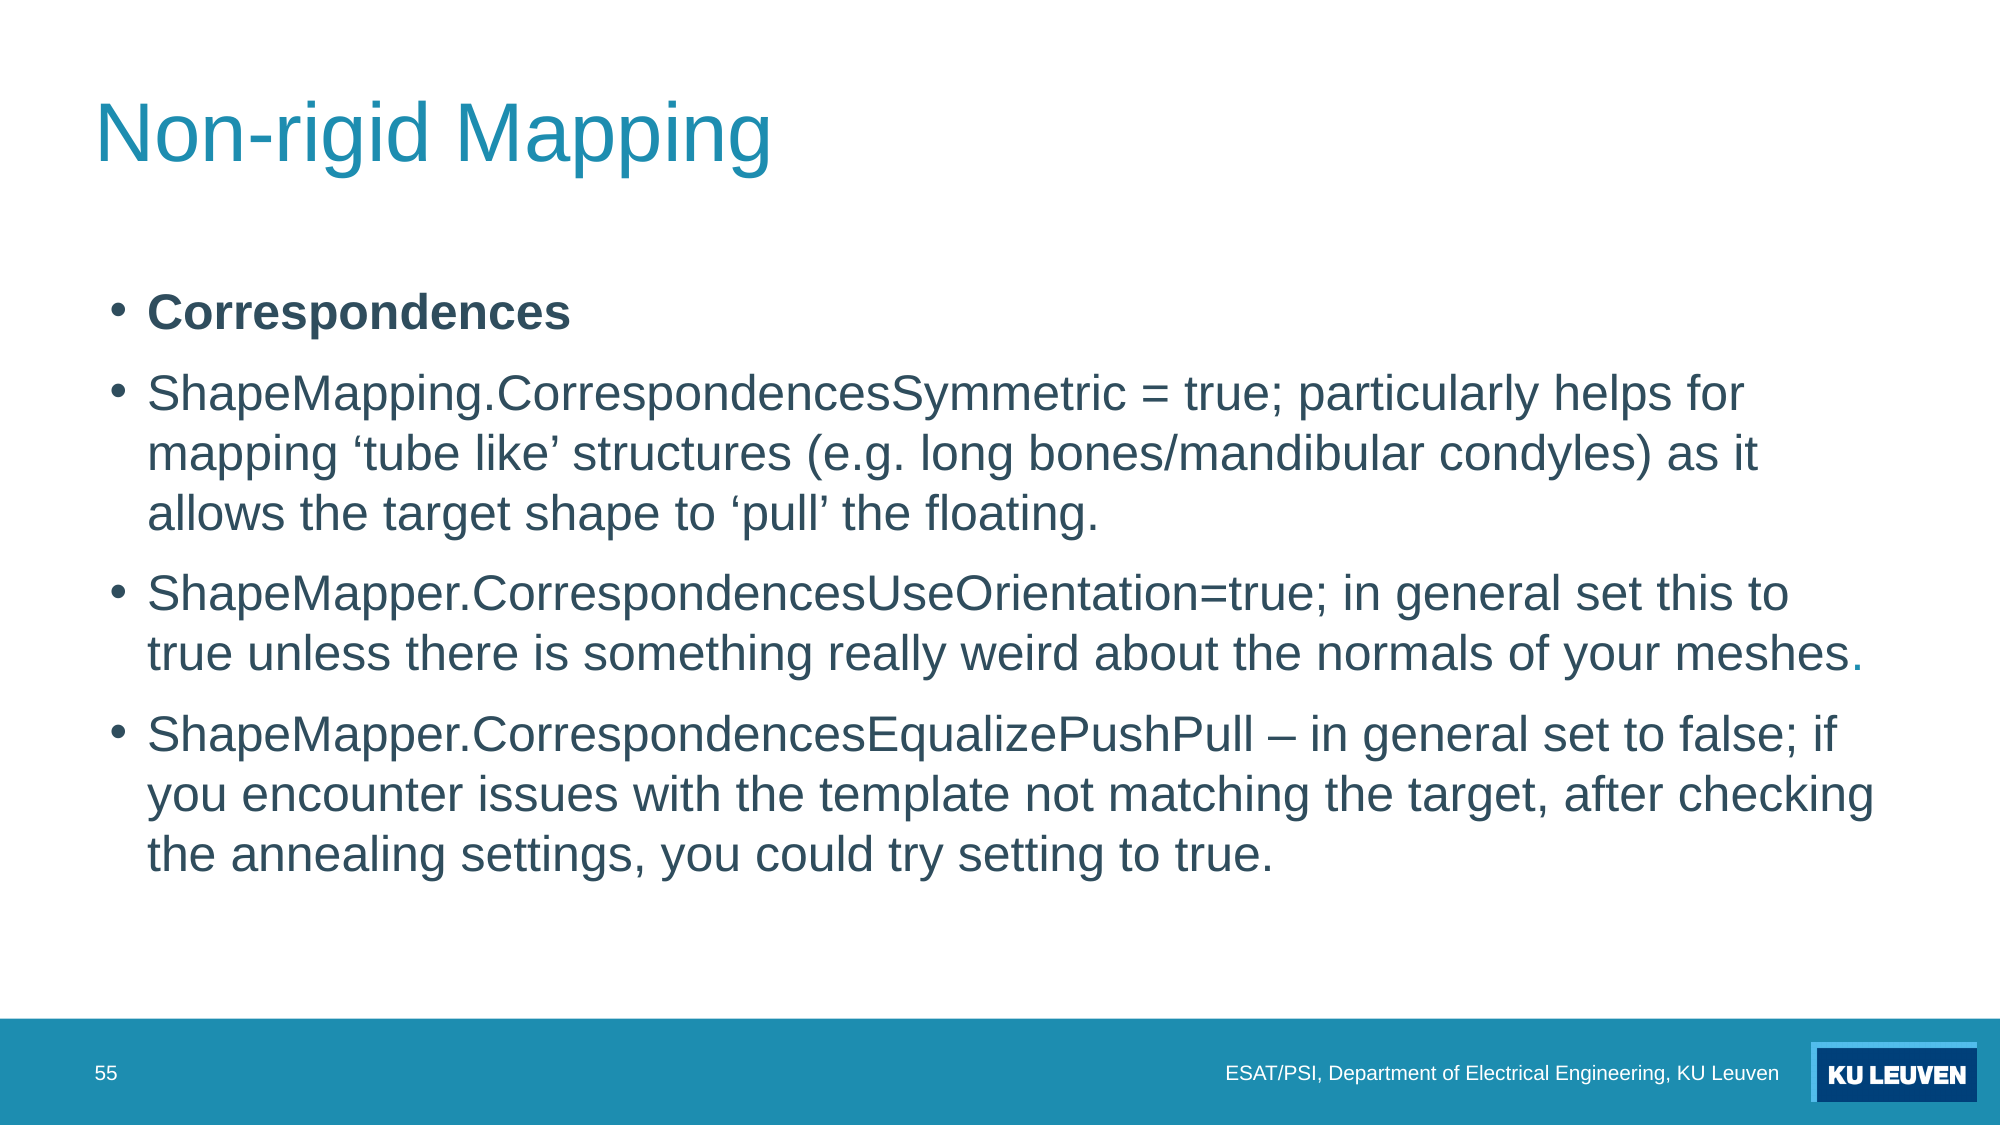

# Non-rigid Mapping
Correspondences
ShapeMapping.CorrespondencesSymmetric = true; particularly helps for mapping ‘tube like’ structures (e.g. long bones/mandibular condyles) as it allows the target shape to ‘pull’ the floating.
ShapeMapper.CorrespondencesUseOrientation=true; in general set this to true unless there is something really weird about the normals of your meshes.
ShapeMapper.CorrespondencesEqualizePushPull – in general set to false; if you encounter issues with the template not matching the target, after checking the annealing settings, you could try setting to true.

55
ESAT/PSI, Department of Electrical Engineering, KU Leuven